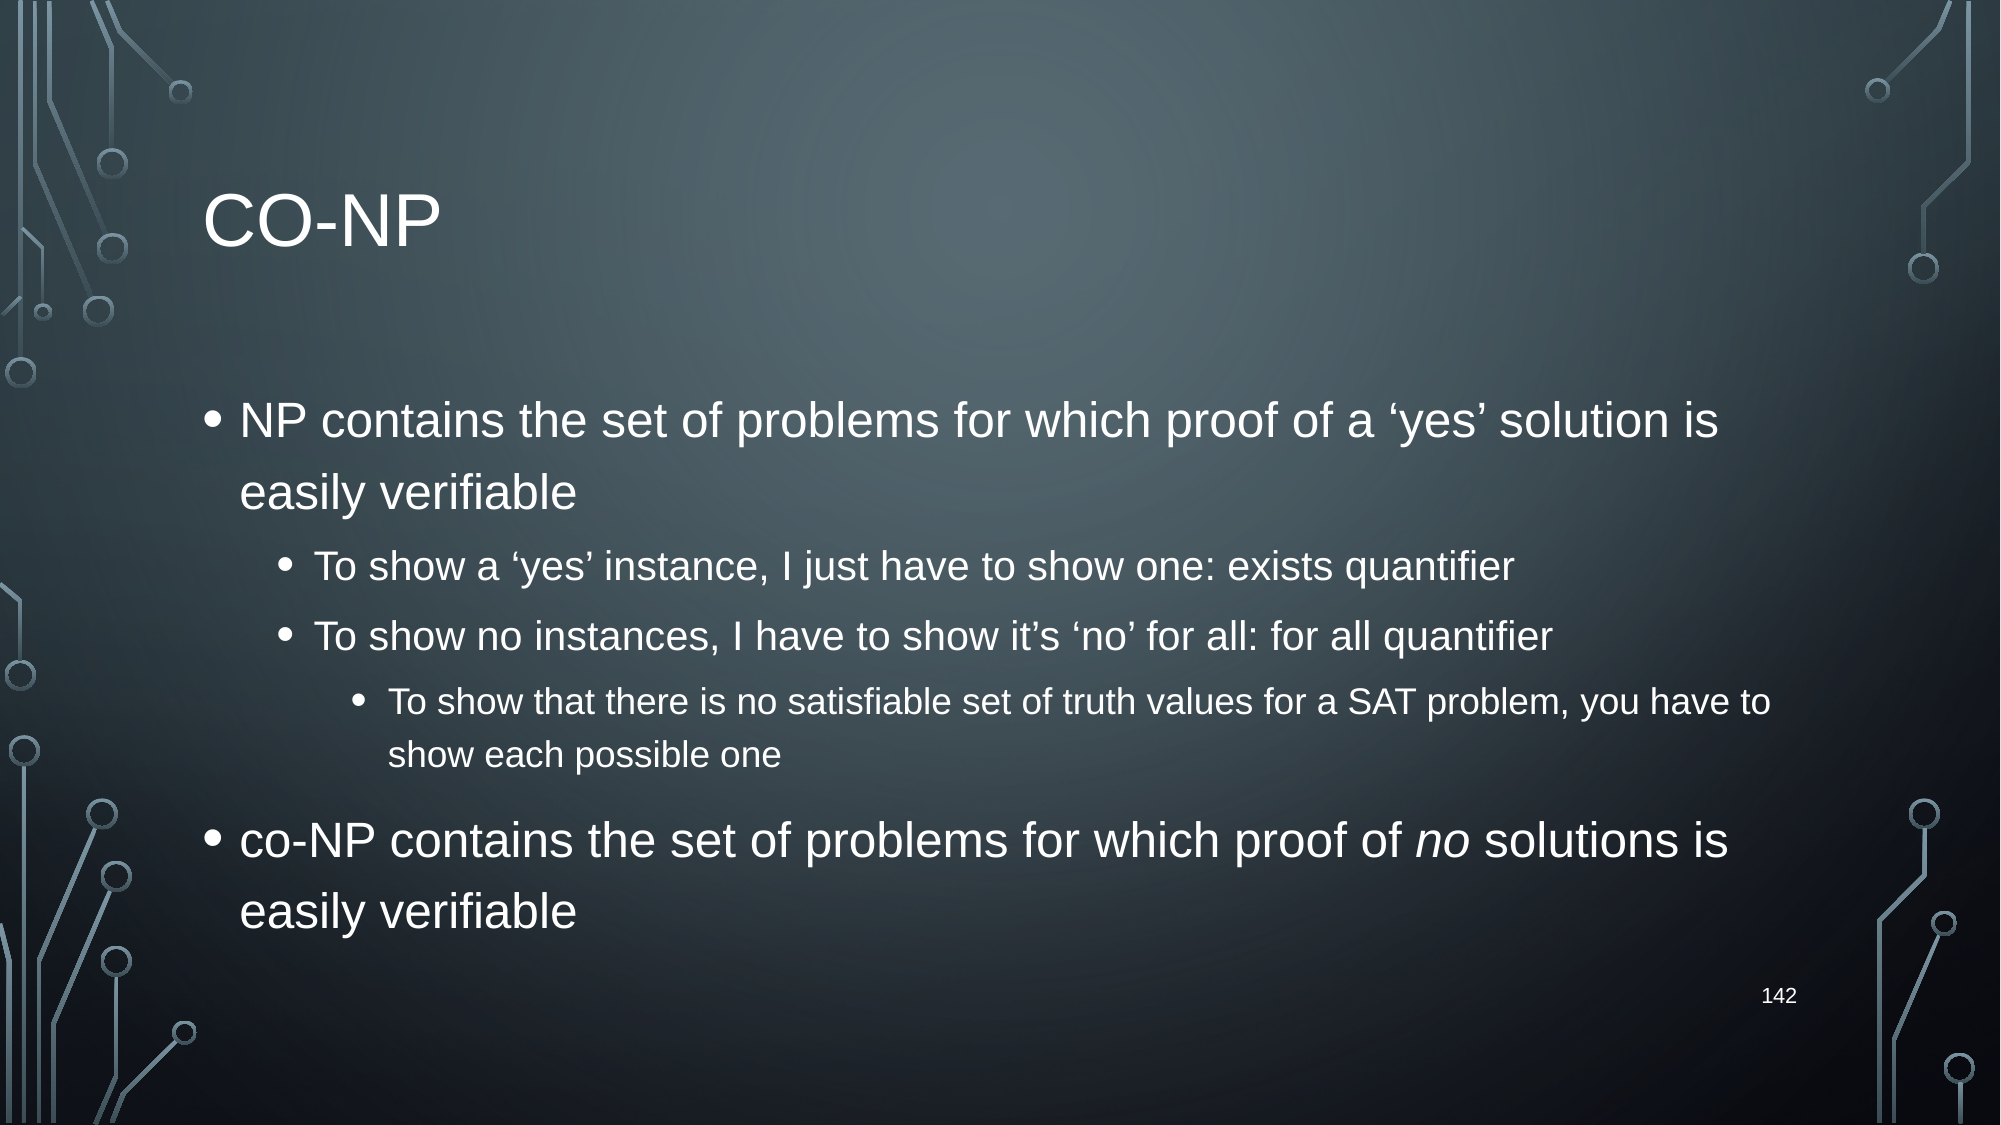

# co-NP
NP contains the set of problems for which proof of a ‘yes’ solution is easily verifiable
To show a ‘yes’ instance, I just have to show one: exists quantifier
To show no instances, I have to show it’s ‘no’ for all: for all quantifier
To show that there is no satisfiable set of truth values for a SAT problem, you have to show each possible one
co-NP contains the set of problems for which proof of no solutions is easily verifiable

142